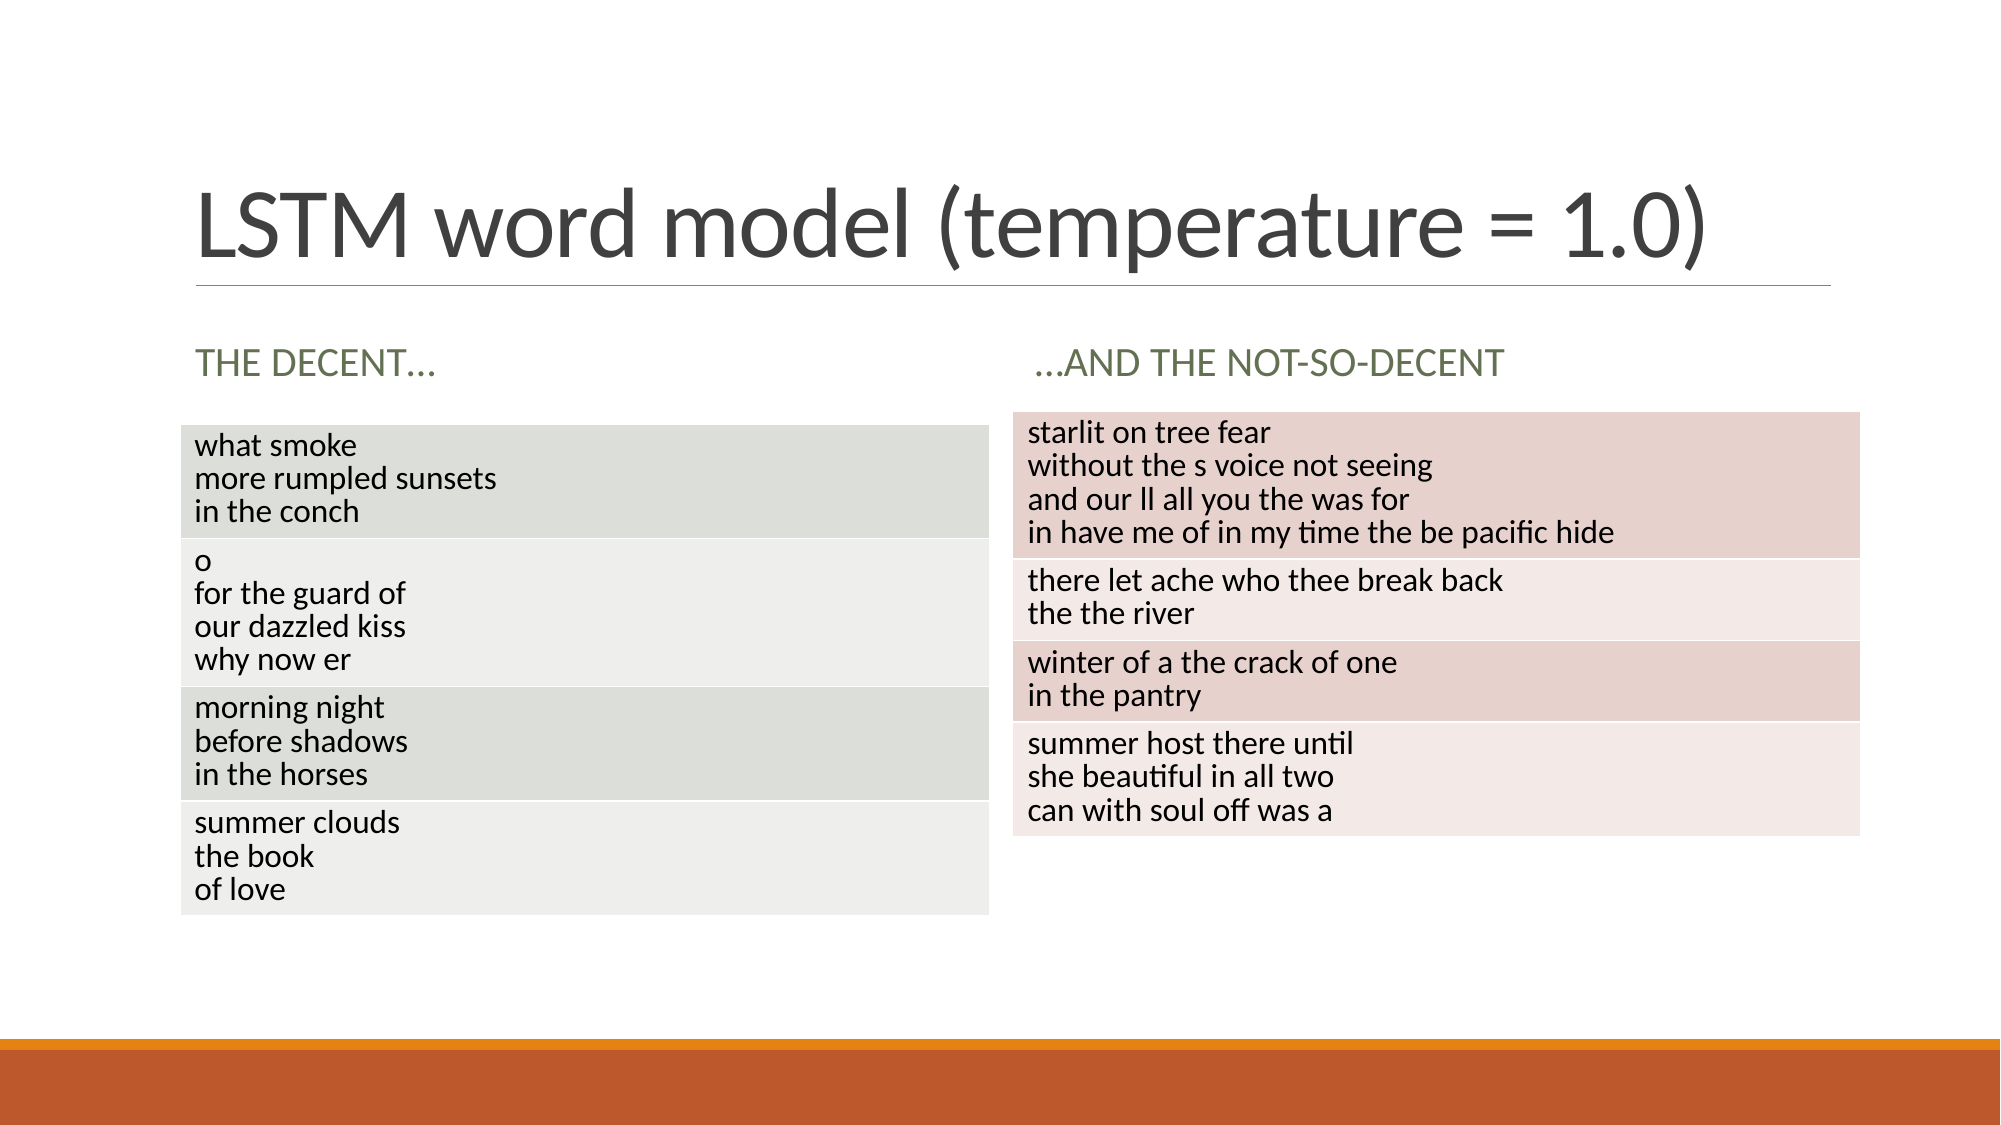

# LSTM word model (temperature = 1.0)
The decent…
…and the not-so-decent
| starlit on tree fear without the s voice not seeing and our ll all you the was for in have me of in my time the be pacific hide |
| --- |
| there let ache who thee break back the the river |
| winter of a the crack of one in the pantry |
| summer host there until she beautiful in all two can with soul off was a |
| what smoke more rumpled sunsets in the conch |
| --- |
| o for the guard of our dazzled kiss why now er |
| morning night before shadows in the horses |
| summer clouds the book of love |